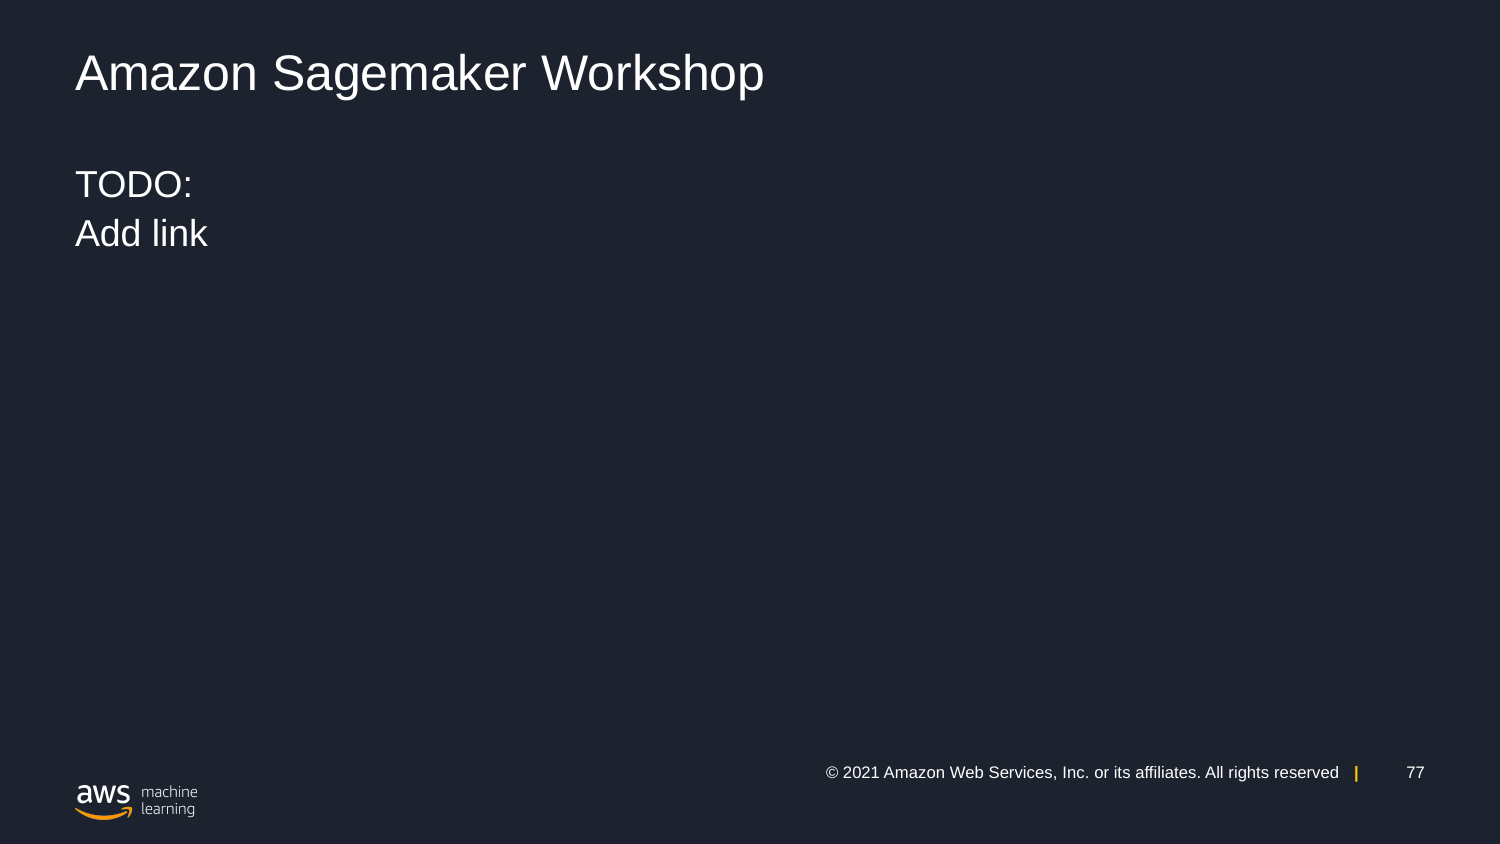

# Amazon Sagemaker Workshop
TODO:
Add link